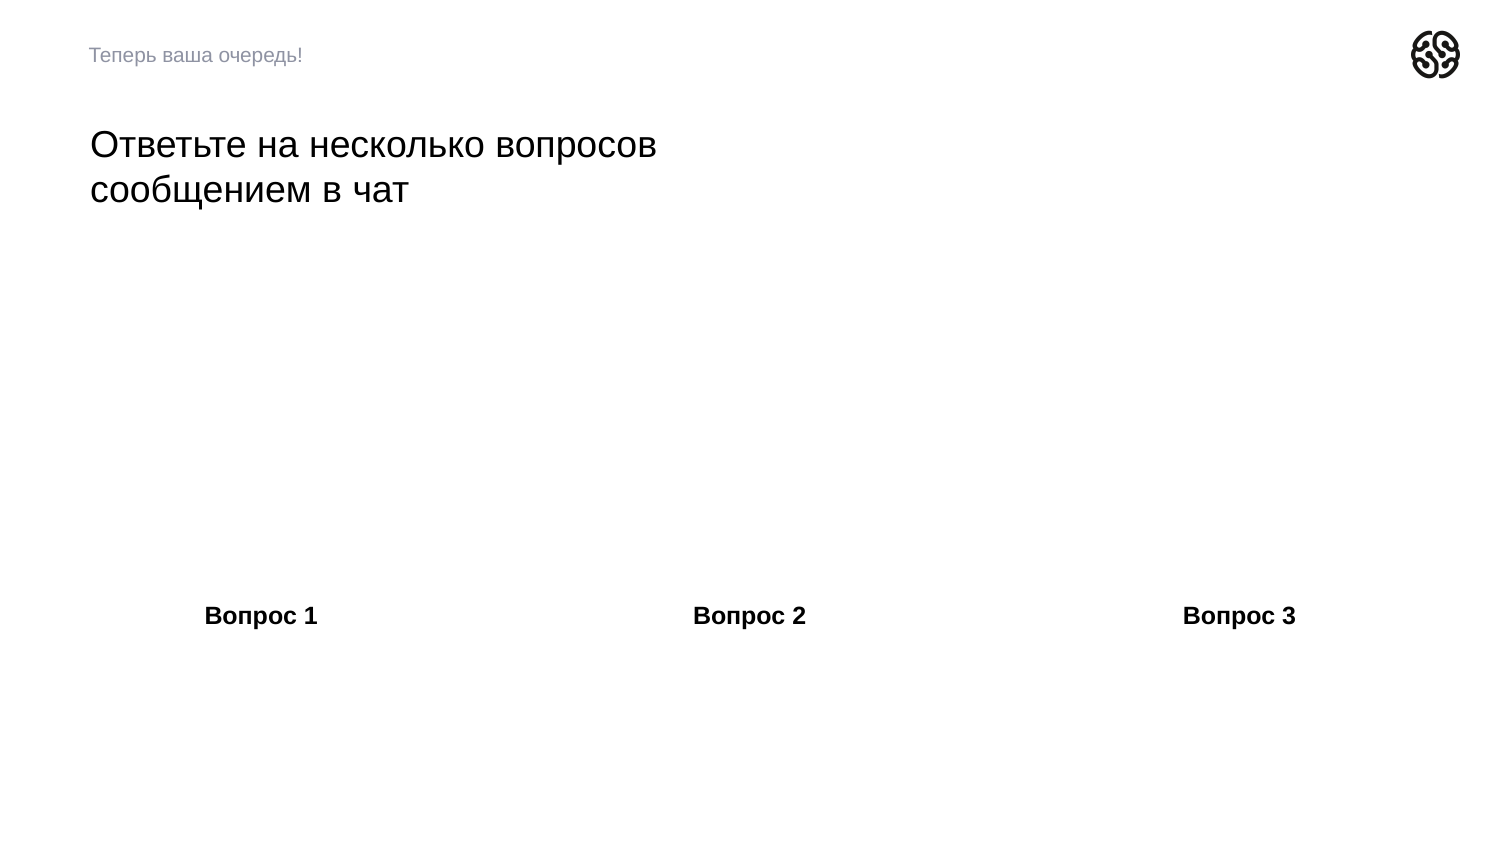

Теперь ваша очередь!
# Ответьте на несколько вопросов
сообщением в чат
Вопрос 1
Вопрос 2
Вопрос 3